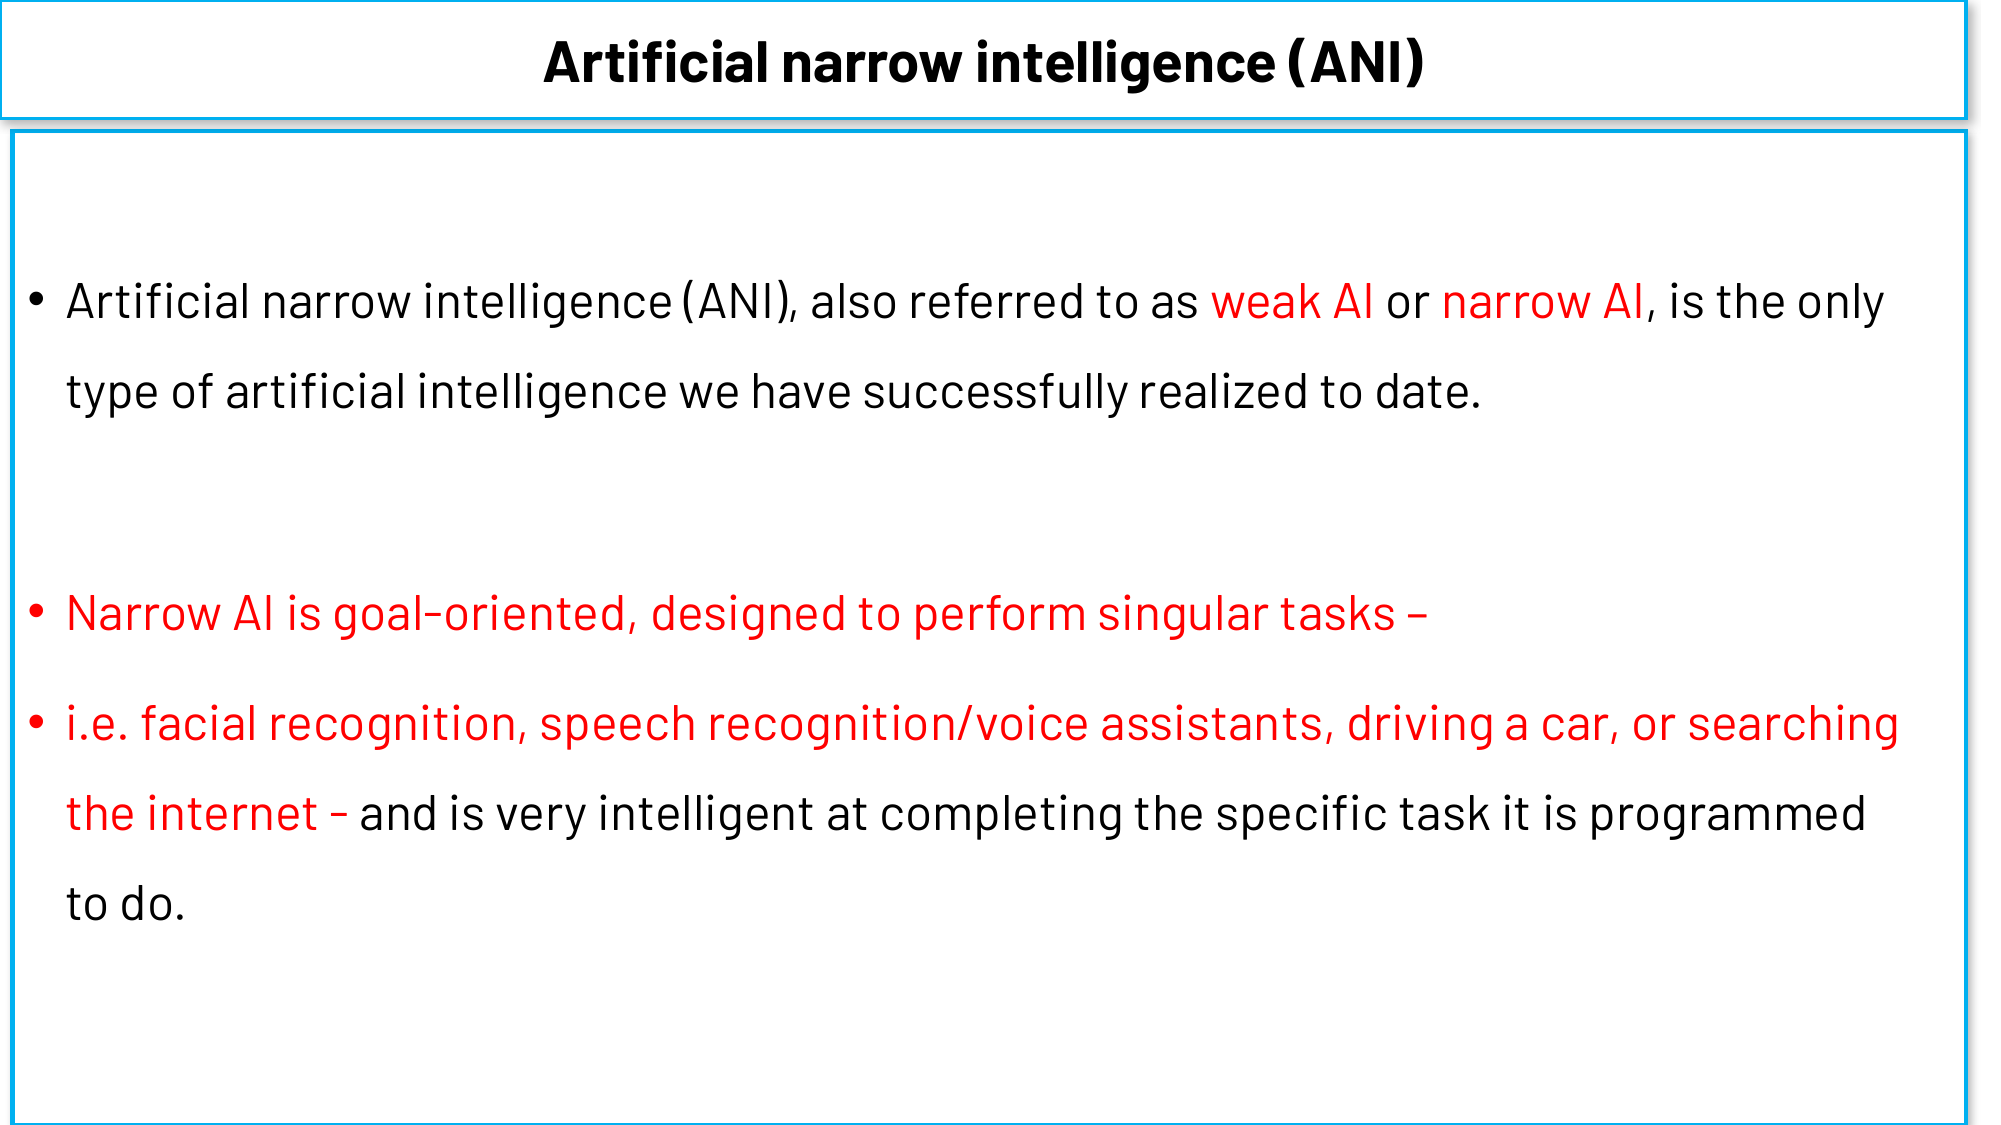

Artificial narrow intelligence (ANI)

Artificial narrow intelligence (ANI), also referred to as weak AI or narrow AI, is the only type of artificial intelligence we have successfully realized to date.

Narrow AI is goal-oriented, designed to perform singular tasks –
i.e. facial recognition, speech recognition/voice assistants, driving a car, or searching the internet - and is very intelligent at completing the specific task it is programmed to do.